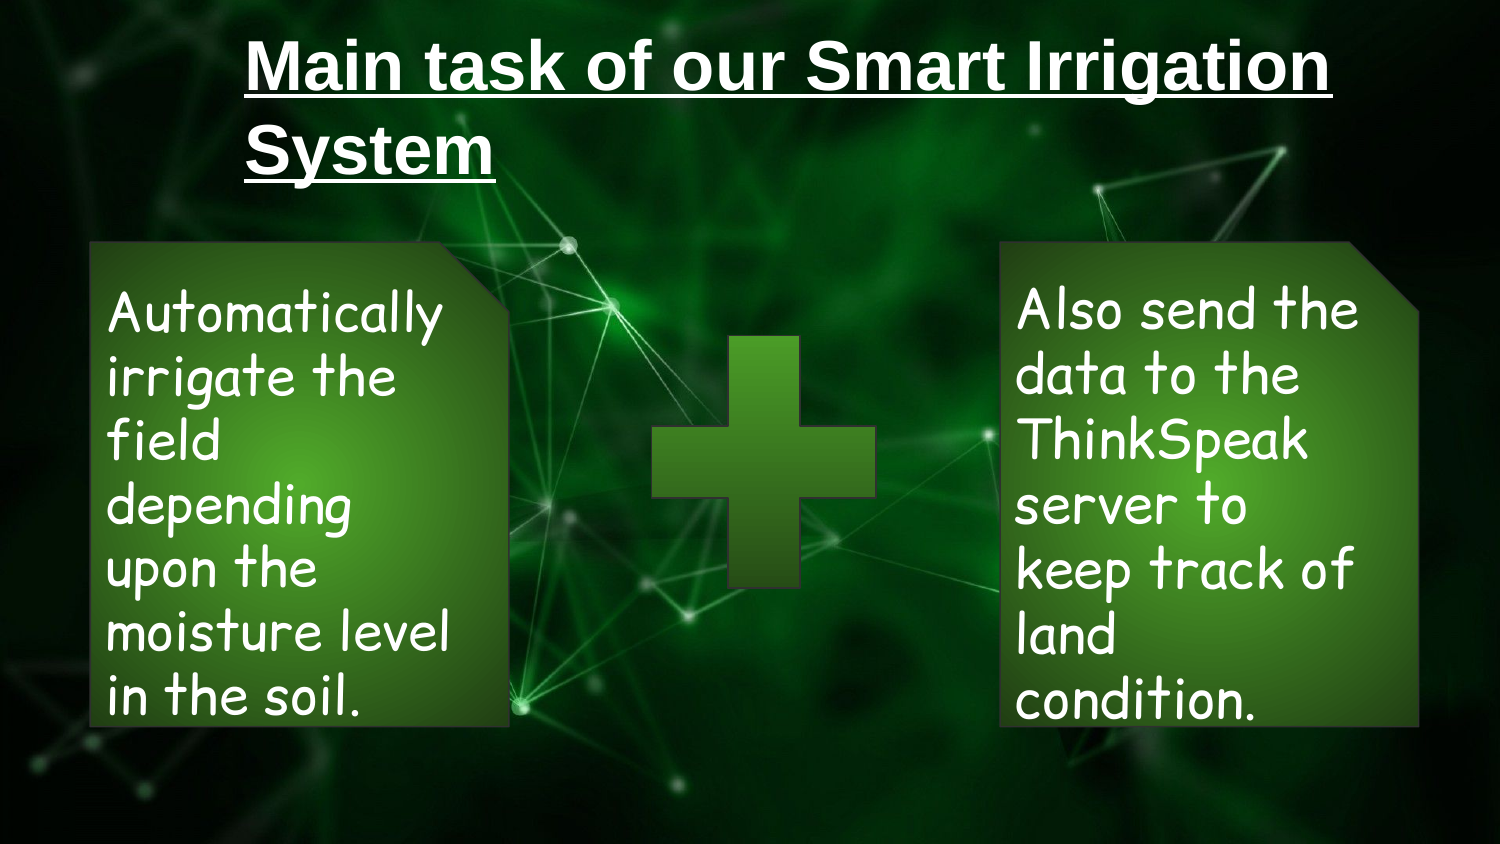

Main task of our Smart Irrigation System
Automatically irrigate the field depending upon the moisture level in the soil.
Also send the data to the ThinkSpeak server to keep track of land condition.